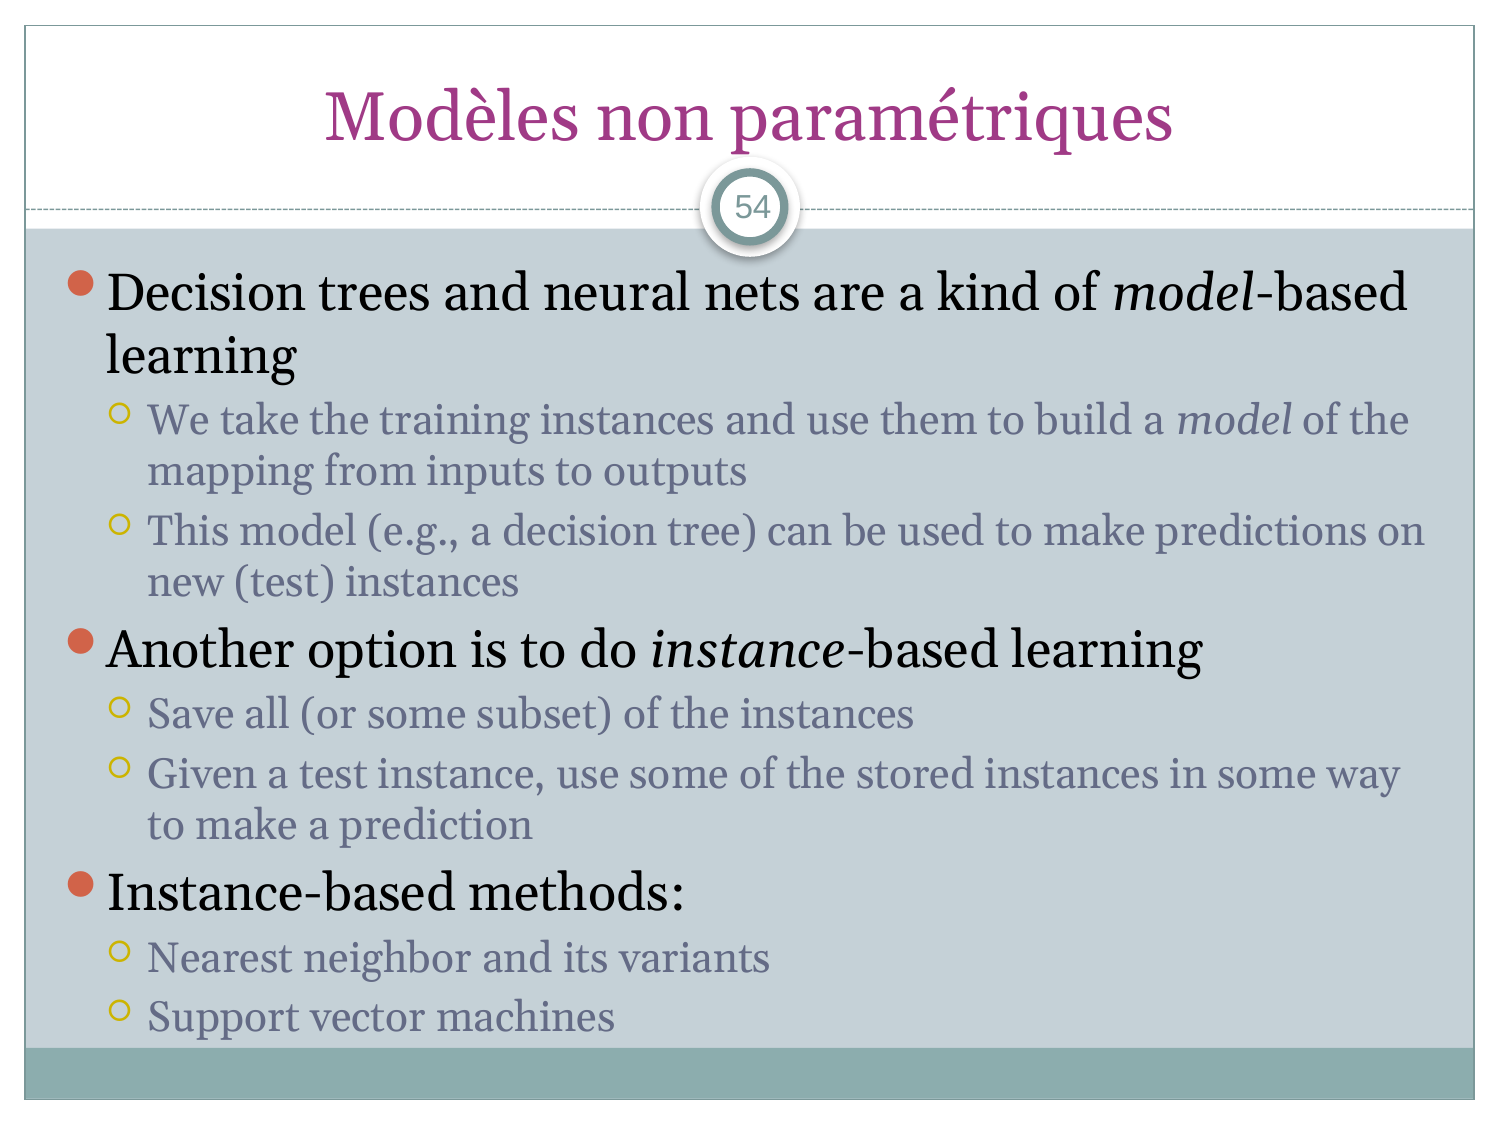

# Modèles non paramétriques
Decision trees and neural nets are a kind of model-based learning
We take the training instances and use them to build a model of the mapping from inputs to outputs
This model (e.g., a decision tree) can be used to make predictions on new (test) instances
Another option is to do instance-based learning
Save all (or some subset) of the instances
Given a test instance, use some of the stored instances in some way to make a prediction
Instance-based methods:
Nearest neighbor and its variants
Support vector machines
54